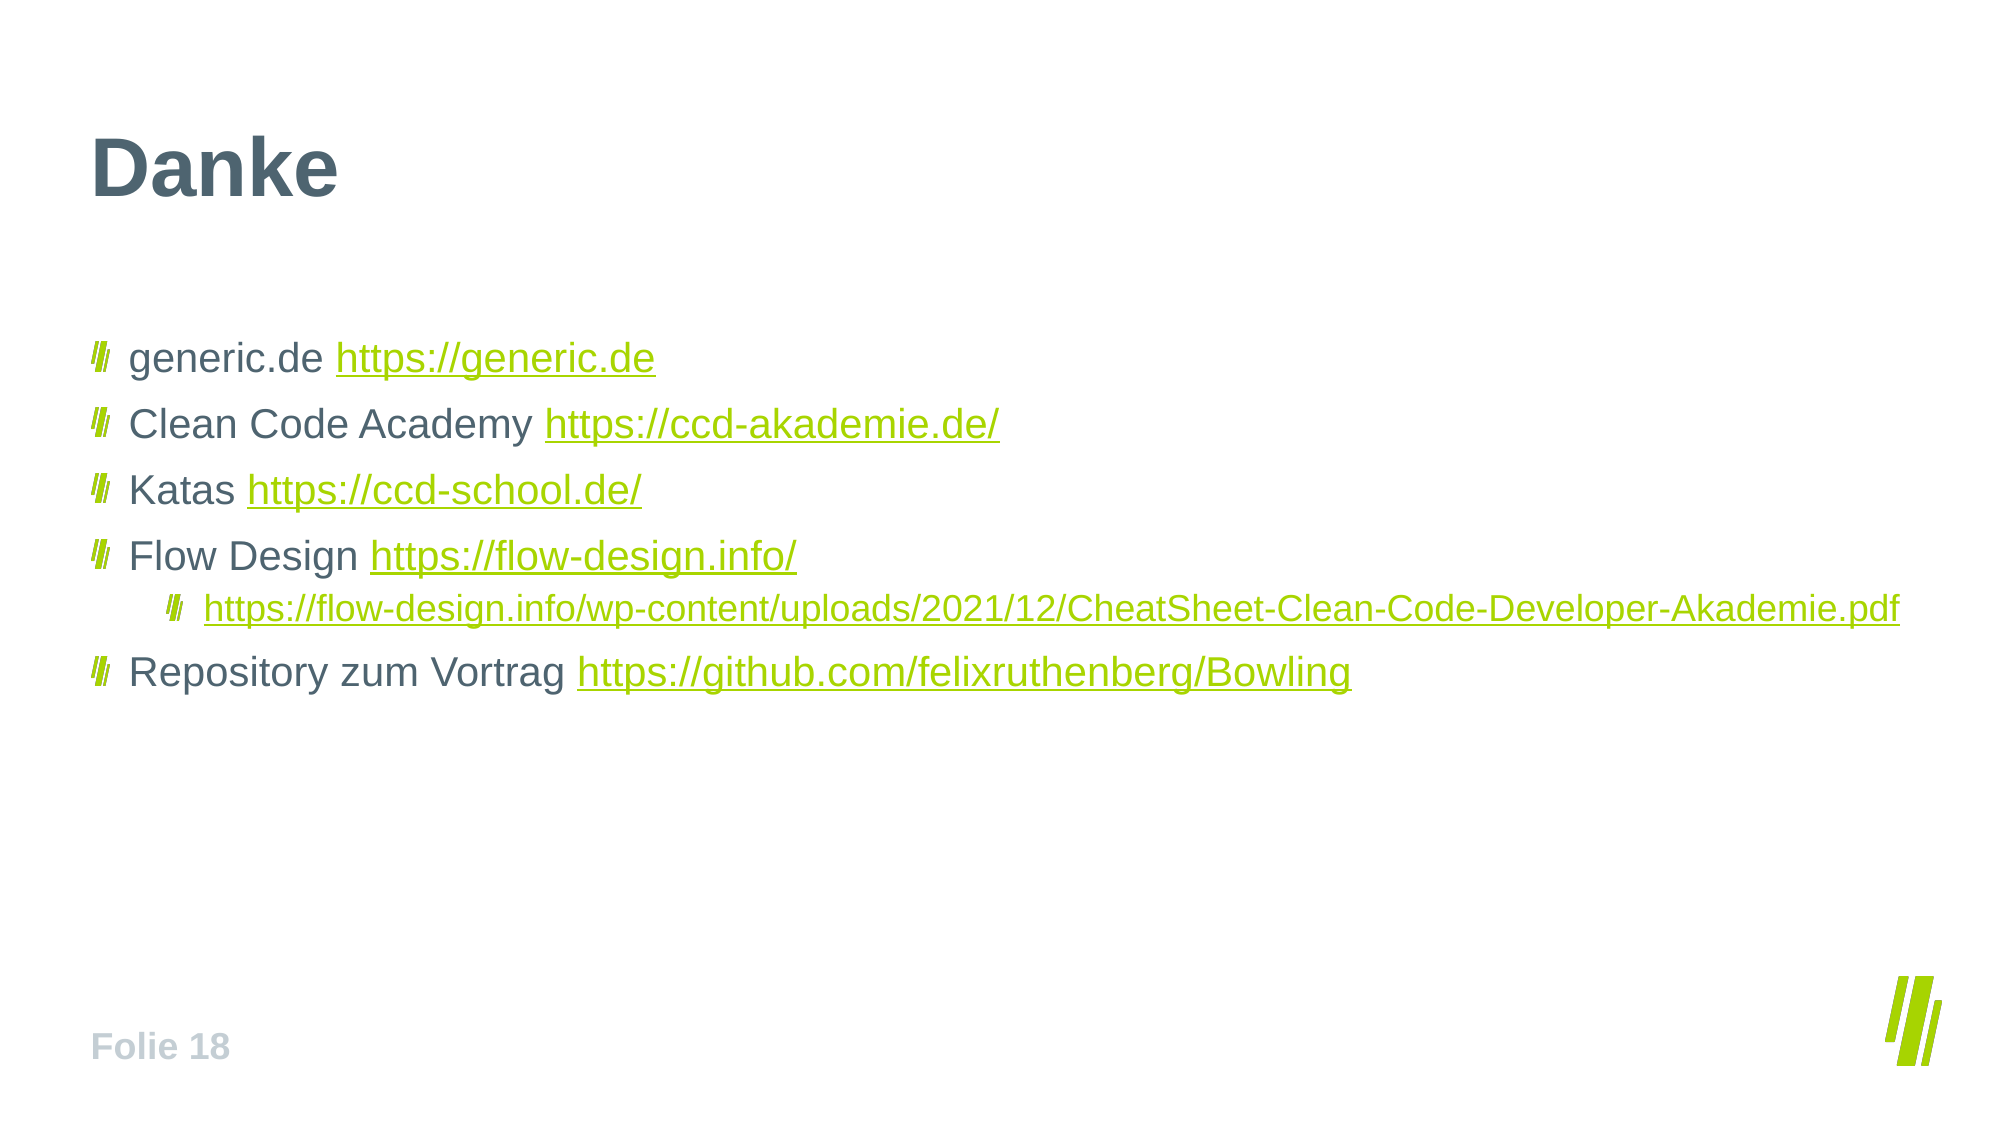

# Danke
generic.de https://generic.de
Clean Code Academy https://ccd-akademie.de/
Katas https://ccd-school.de/
Flow Design https://flow-design.info/
https://flow-design.info/wp-content/uploads/2021/12/CheatSheet-Clean-Code-Developer-Akademie.pdf
Repository zum Vortrag https://github.com/felixruthenberg/Bowling

Folie 18